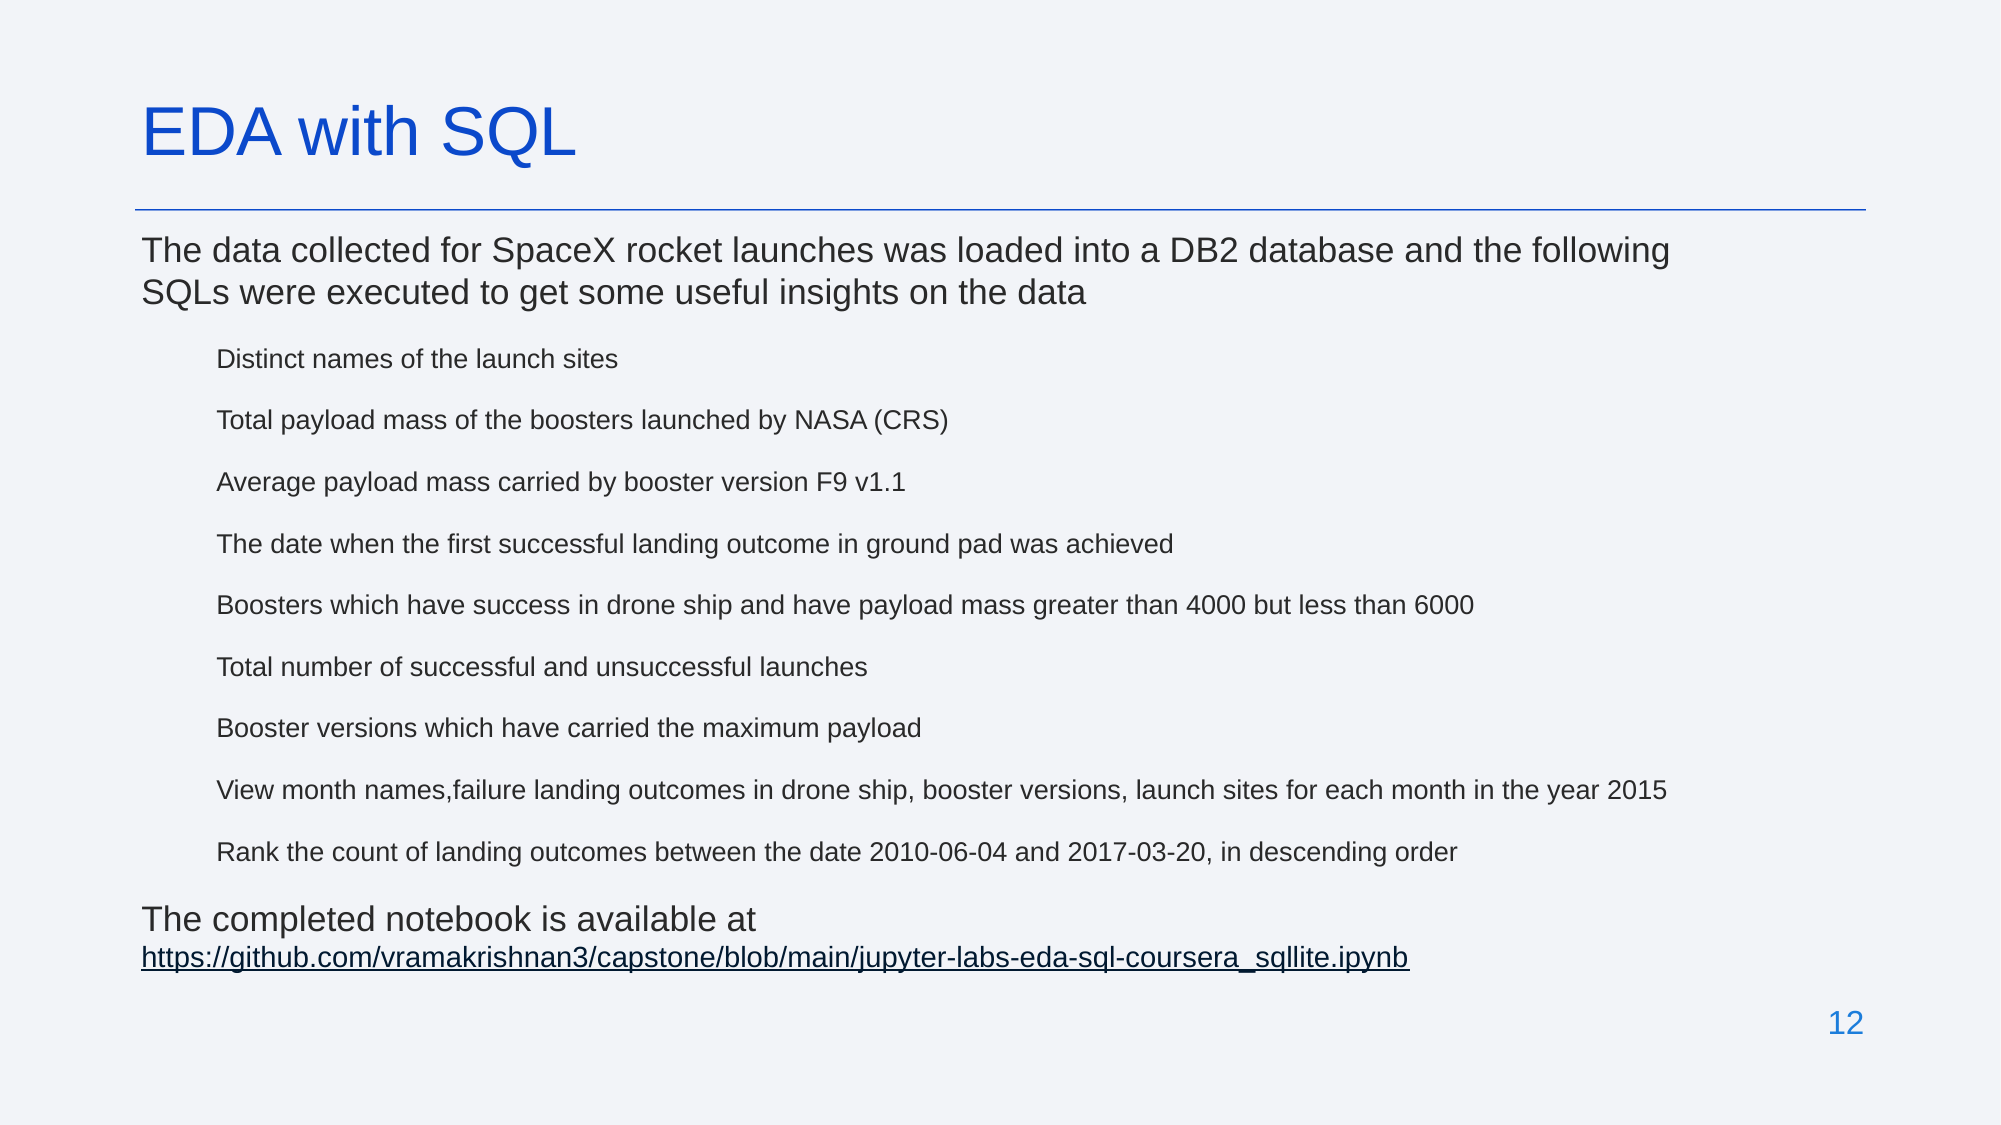

EDA with SQL
The data collected for SpaceX rocket launches was loaded into a DB2 database and the following SQLs were executed to get some useful insights on the data
Distinct names of the launch sites
Total payload mass of the boosters launched by NASA (CRS)
Average payload mass carried by booster version F9 v1.1
The date when the first successful landing outcome in ground pad was achieved
Boosters which have success in drone ship and have payload mass greater than 4000 but less than 6000
Total number of successful and unsuccessful launches
Booster versions which have carried the maximum payload
View month names,failure landing outcomes in drone ship, booster versions, launch sites for each month in the year 2015
Rank the count of landing outcomes between the date 2010-06-04 and 2017-03-20, in descending order
The completed notebook is available at https://github.com/vramakrishnan3/capstone/blob/main/jupyter-labs-eda-sql-coursera_sqllite.ipynb

12